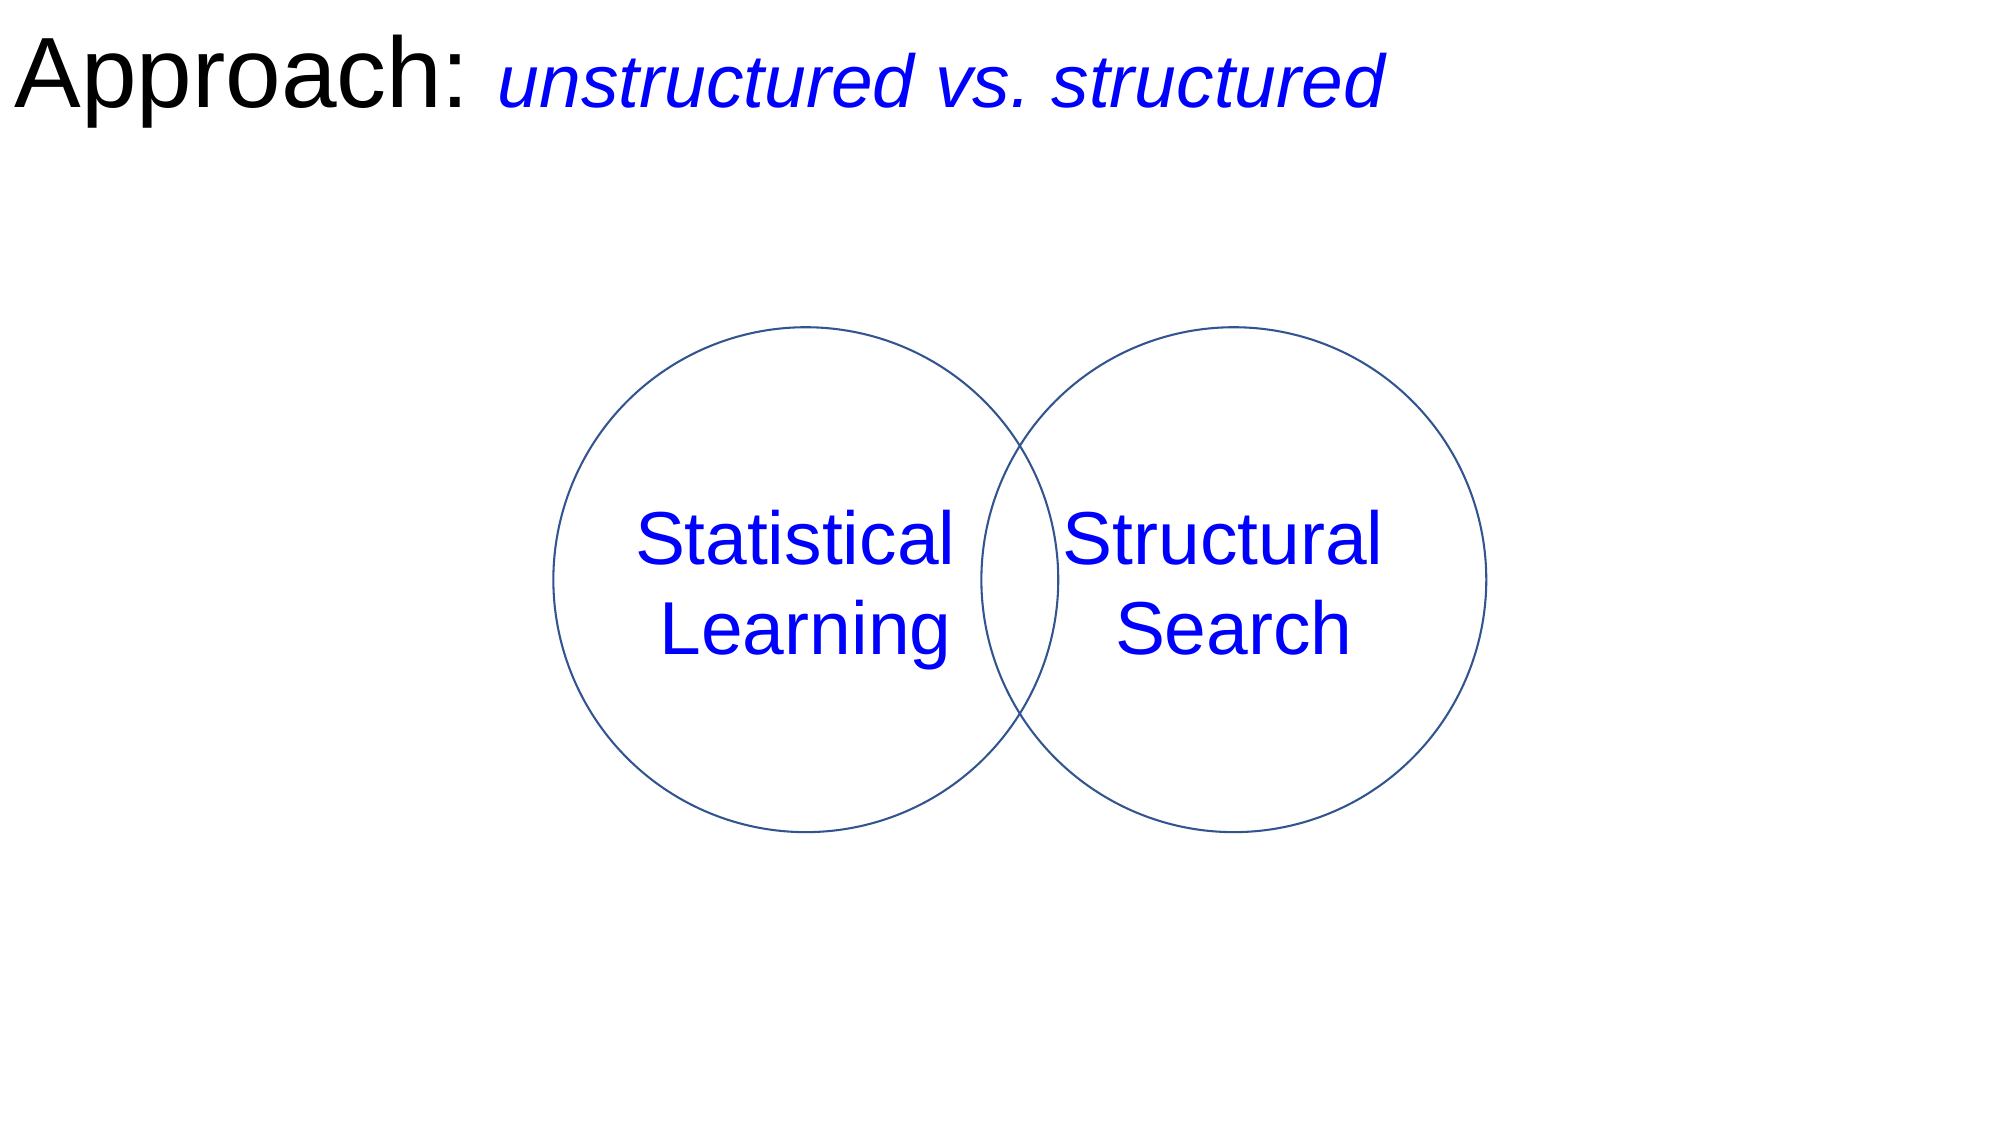

Approach: unstructured vs. structured
Statistical
Learning
Structural
Search